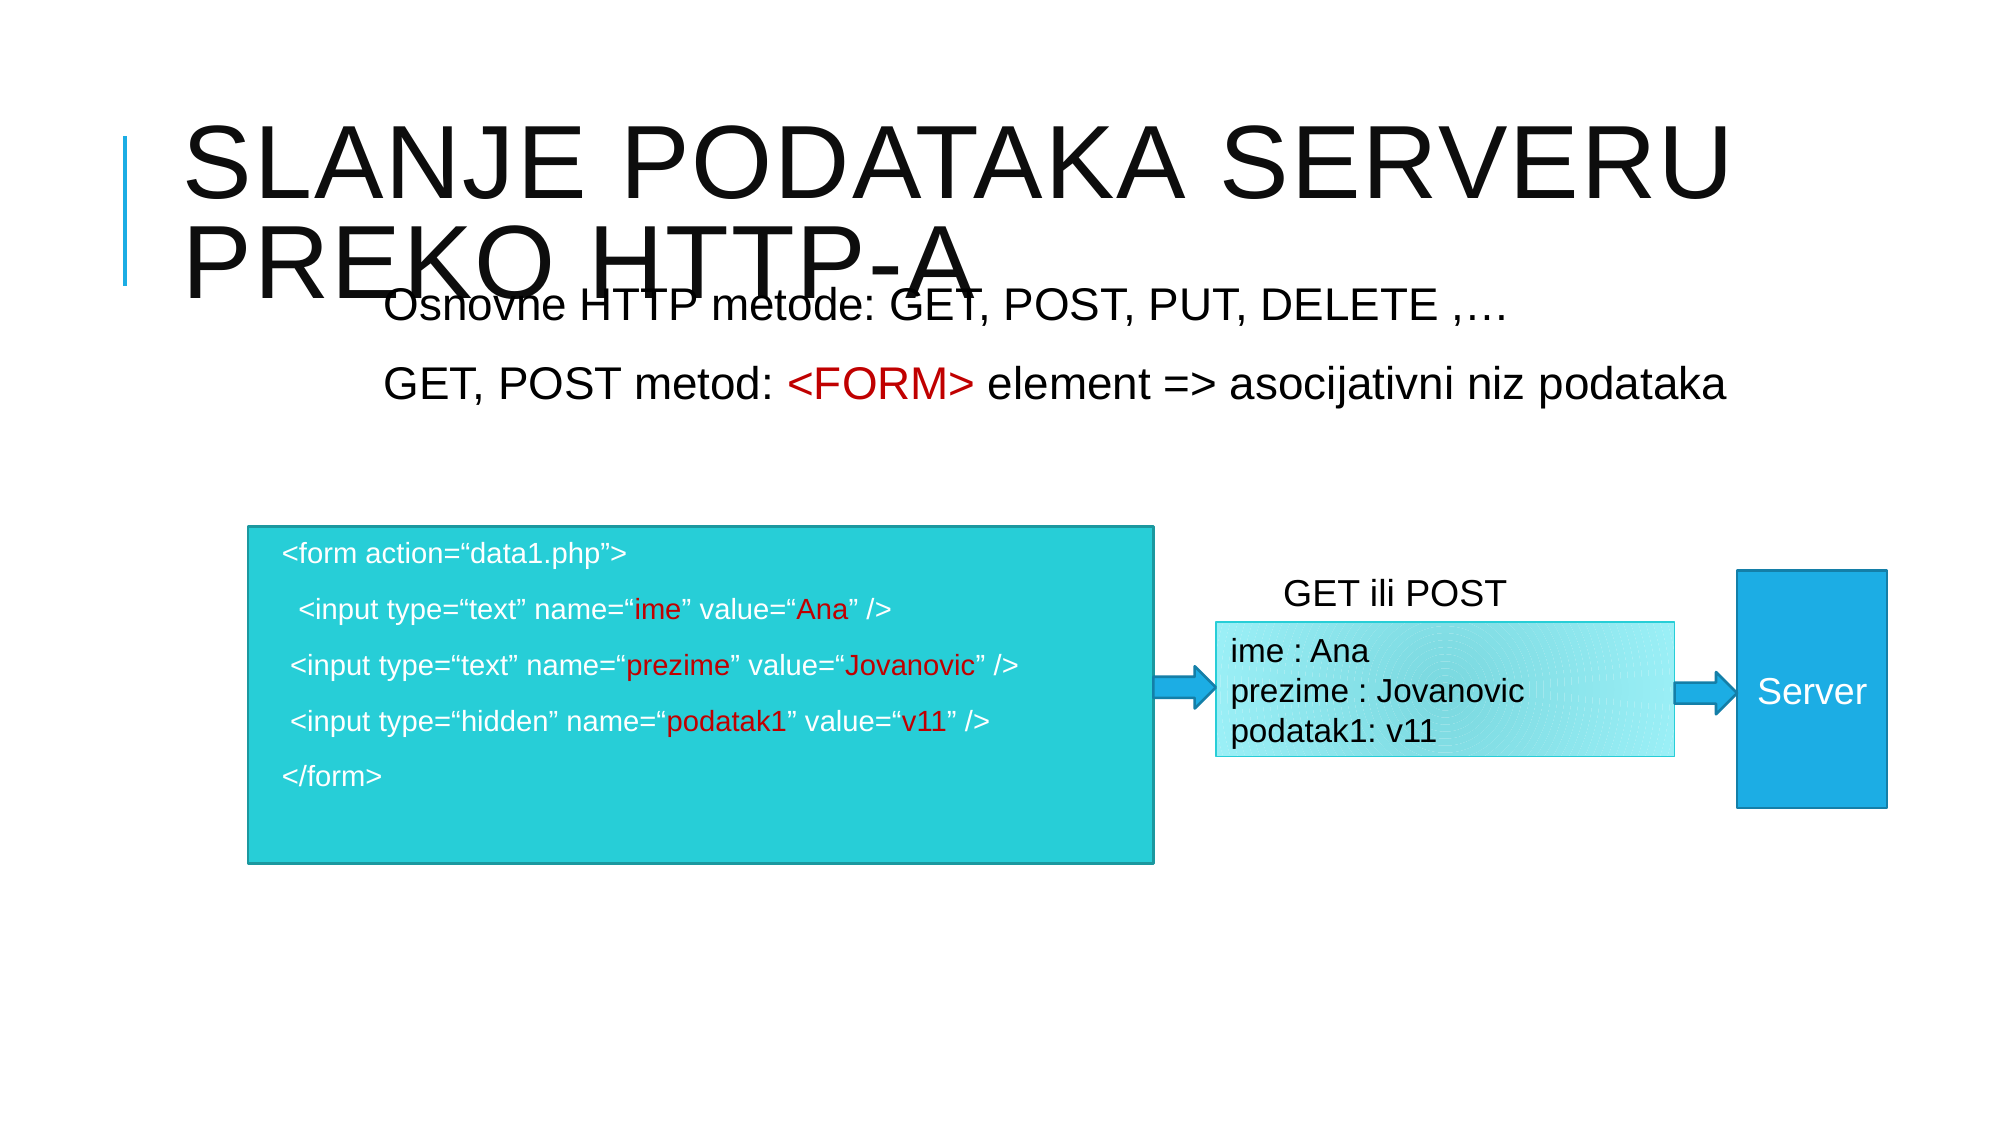

# Slanje podataka serveru preko HTTP-a
Osnovne HTTP metode: GET, POST, PUT, DELETE ,…
GET, POST metod: <FORM> element => asocijativni niz podataka

<form action=“data1.php”>
  <input type=“text” name=“ime” value=“Ana” />
 <input type=“text” name=“prezime” value=“Jovanovic” />
 <input type=“hidden” name=“podatak1” value=“v11” />
</form>
GET ili POST
Server
ime : Ana
prezime : Jovanovic
podatak1: v11